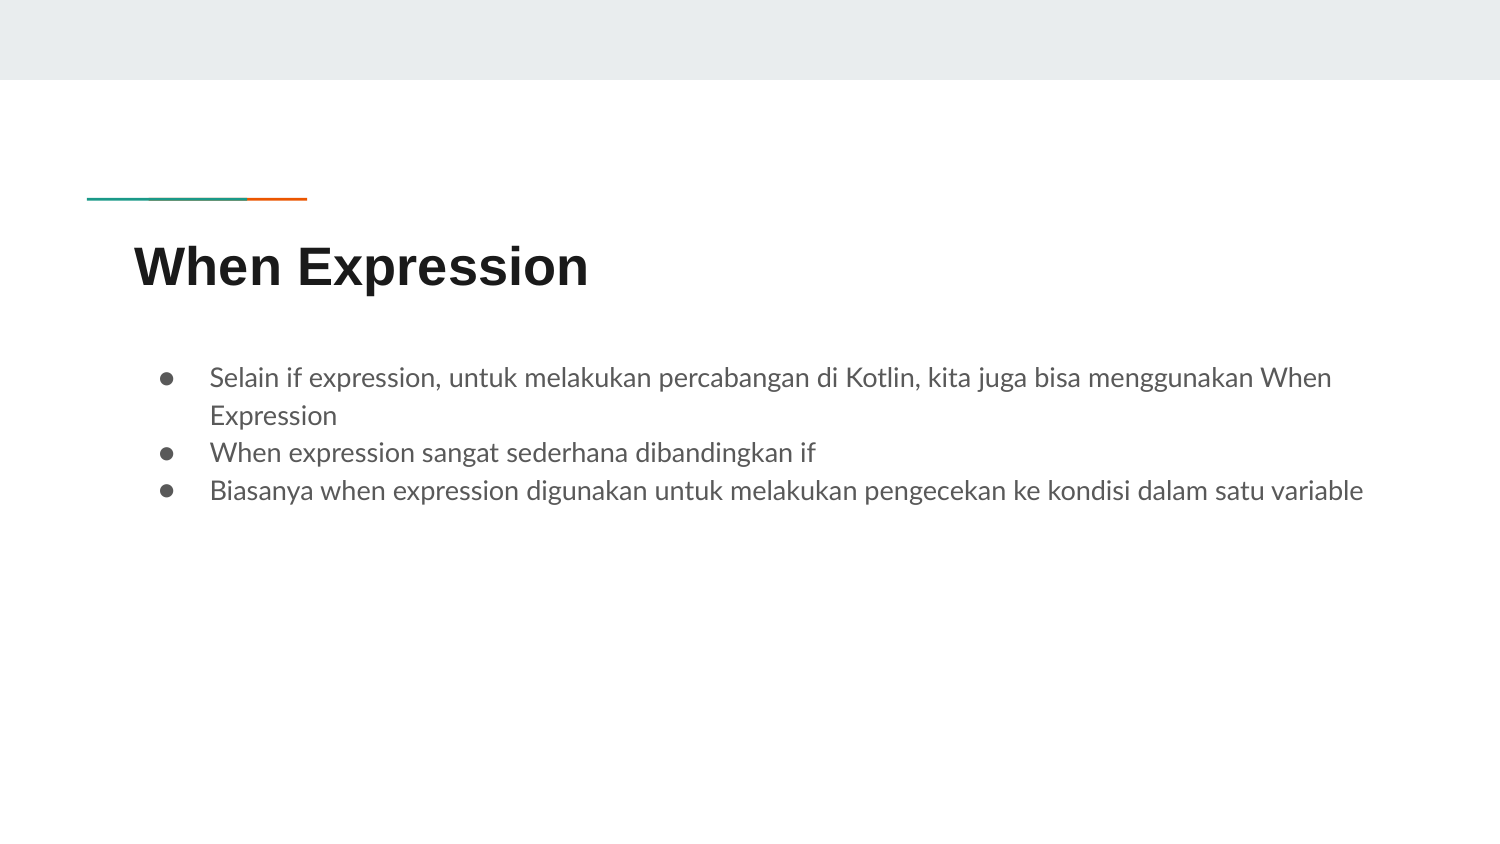

# When Expression
Selain if expression, untuk melakukan percabangan di Kotlin, kita juga bisa menggunakan When Expression
When expression sangat sederhana dibandingkan if
Biasanya when expression digunakan untuk melakukan pengecekan ke kondisi dalam satu variable